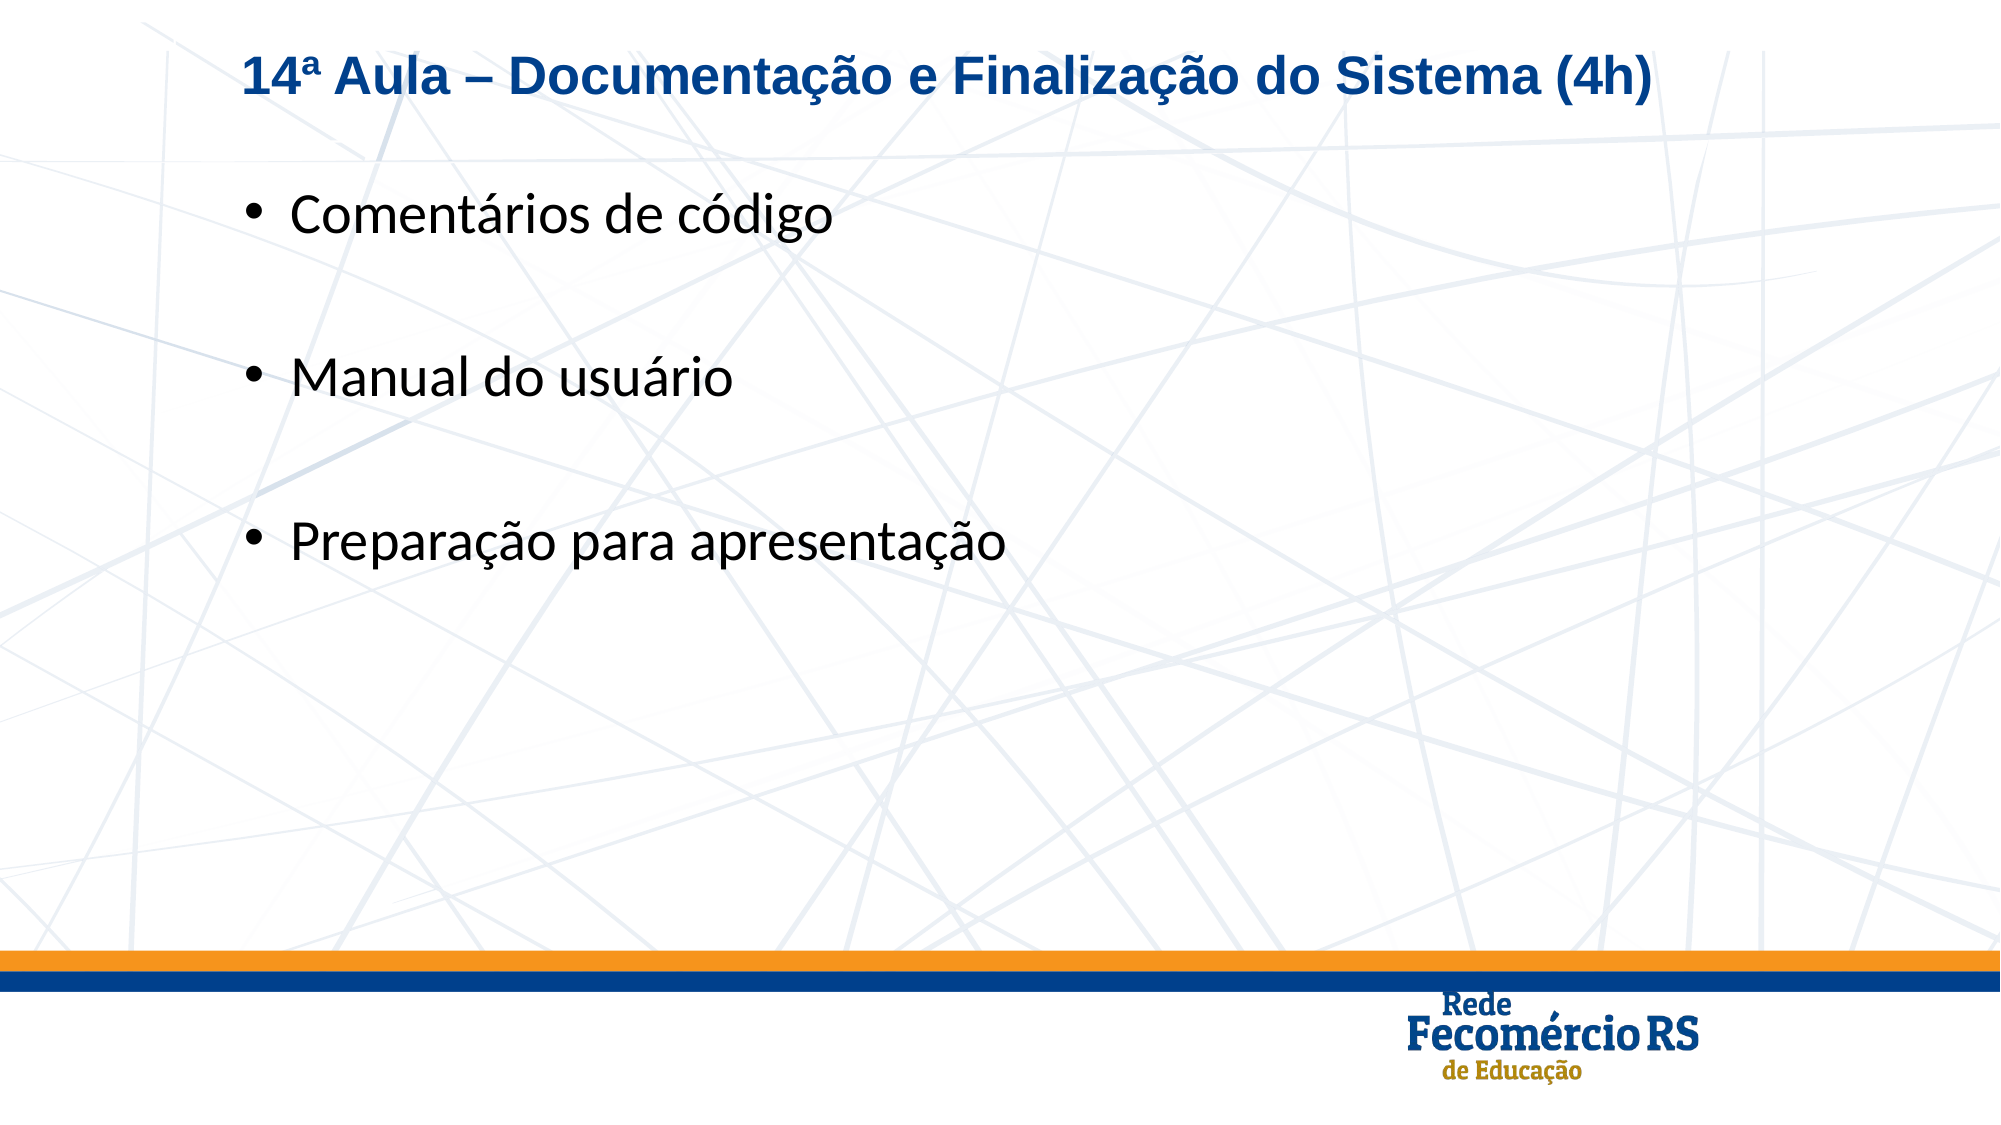

14ª Aula – Documentação e Finalização do Sistema (4h)
Comentários de código

Manual do usuário

Preparação para apresentação